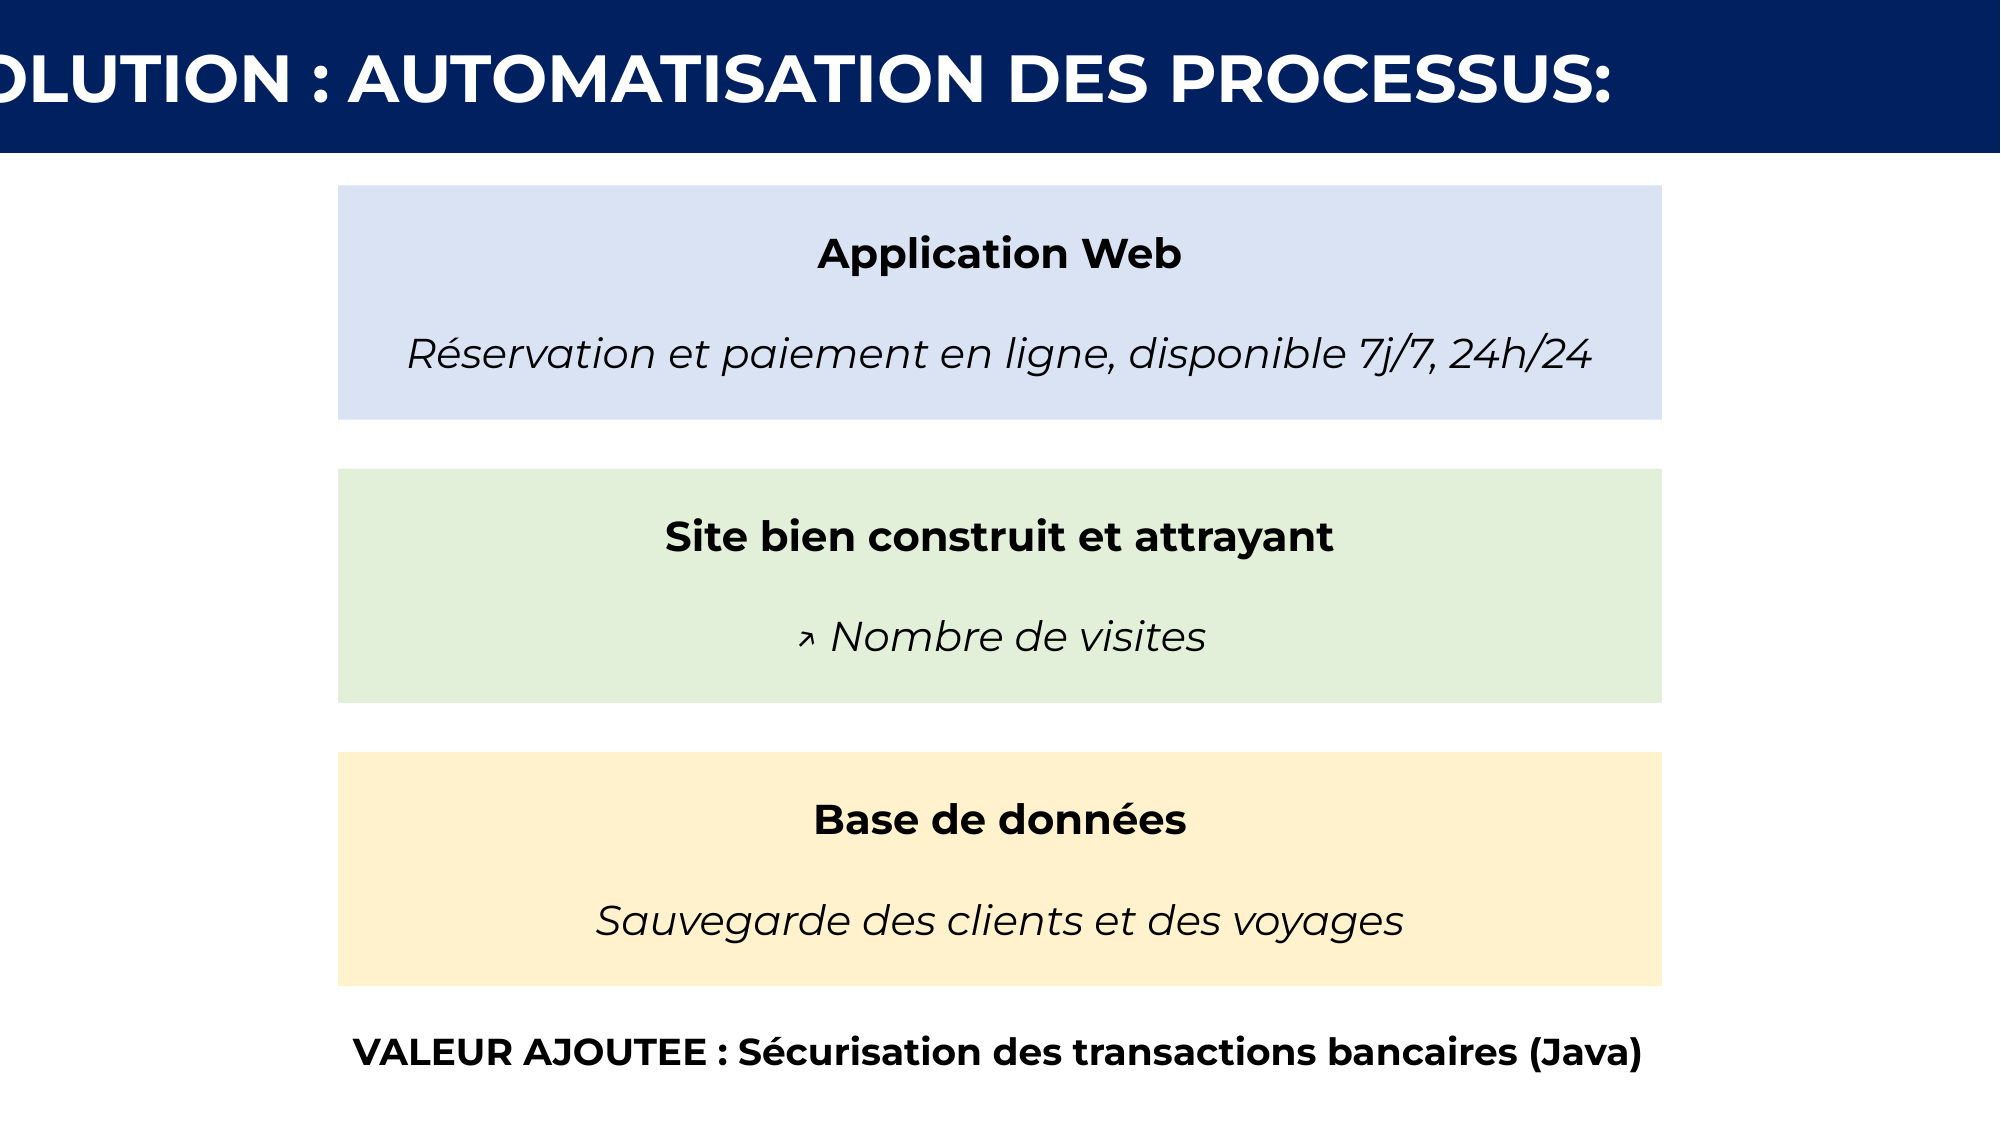

Solution : automatisation des Processus:

Application Web

Réservation et paiement en ligne, disponible 7j/7, 24h/24

Site bien construit et attrayant

↗ Nombre de visites

Base de données

Sauvegarde des clients et des voyages
VALEUR AJOUTEE : Sécurisation des transactions bancaires (Java)